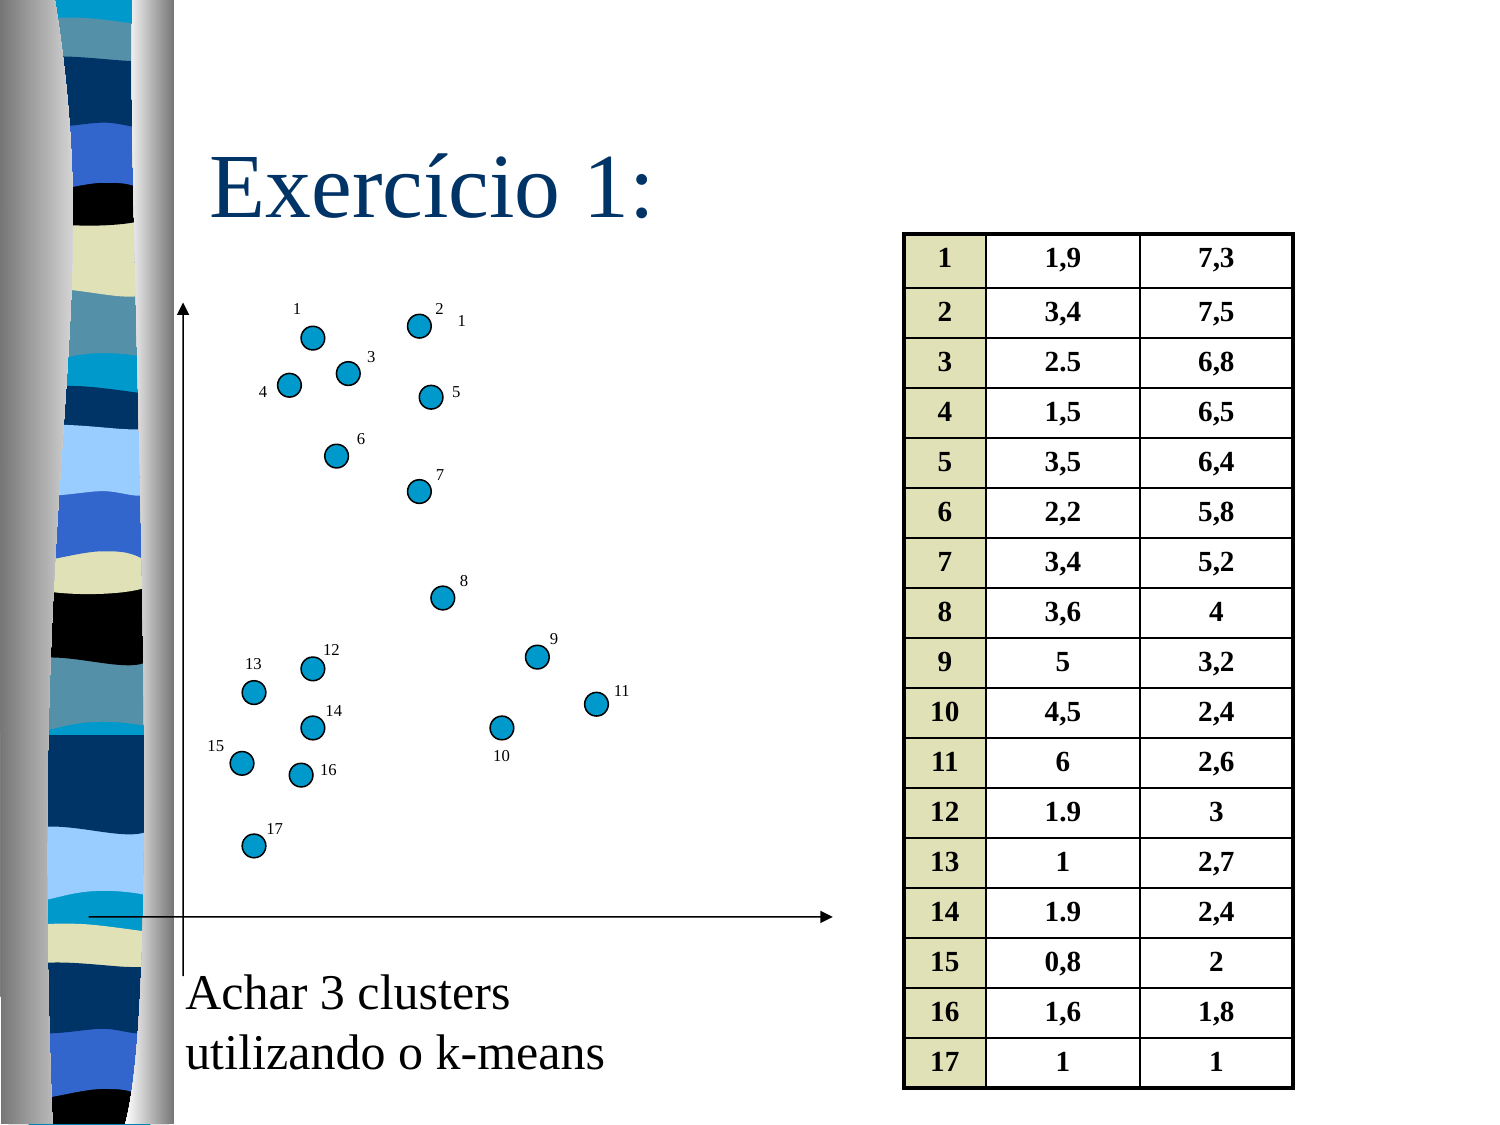

# Exercício 1:
| 1 | 1,9 | 7,3 |
| --- | --- | --- |
| 2 | 3,4 | 7,5 |
| 3 | 2.5 | 6,8 |
| 4 | 1,5 | 6,5 |
| 5 | 3,5 | 6,4 |
| 6 | 2,2 | 5,8 |
| 7 | 3,4 | 5,2 |
| 8 | 3,6 | 4 |
| 9 | 5 | 3,2 |
| 10 | 4,5 | 2,4 |
| 11 | 6 | 2,6 |
| 12 | 1.9 | 3 |
| 13 | 1 | 2,7 |
| 14 | 1.9 | 2,4 |
| 15 | 0,8 | 2 |
| 16 | 1,6 | 1,8 |
| 17 | 1 | 1 |
1
2

1

3

4

5

6

7

8

9
12
13

11

14

15
10

16

17

Achar 3 clusters
utilizando o k-means